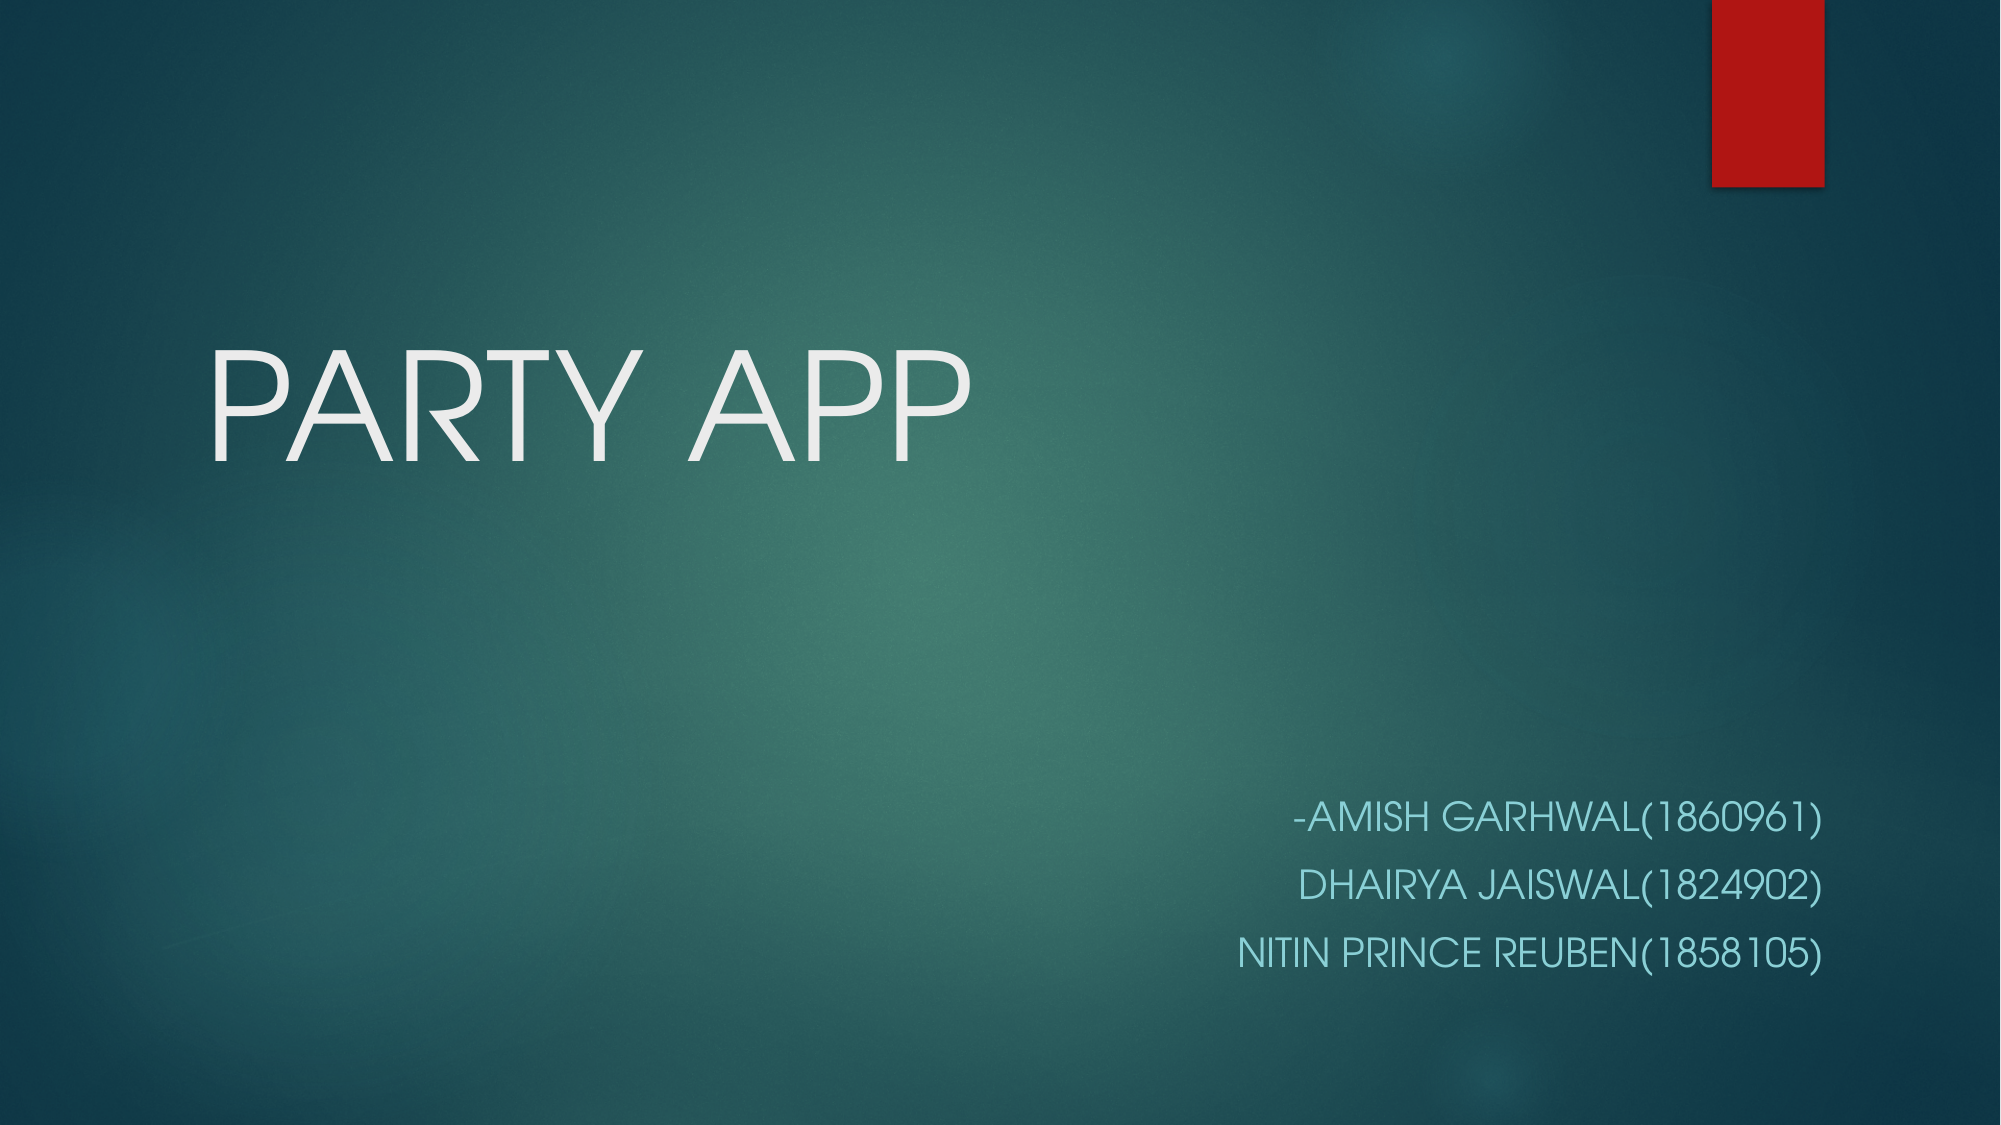

# PARTY APP
-Amish GarHwal(1860961)
DhAIrya Jaiswal(1824902)
Nitin Prince Reuben(1858105)